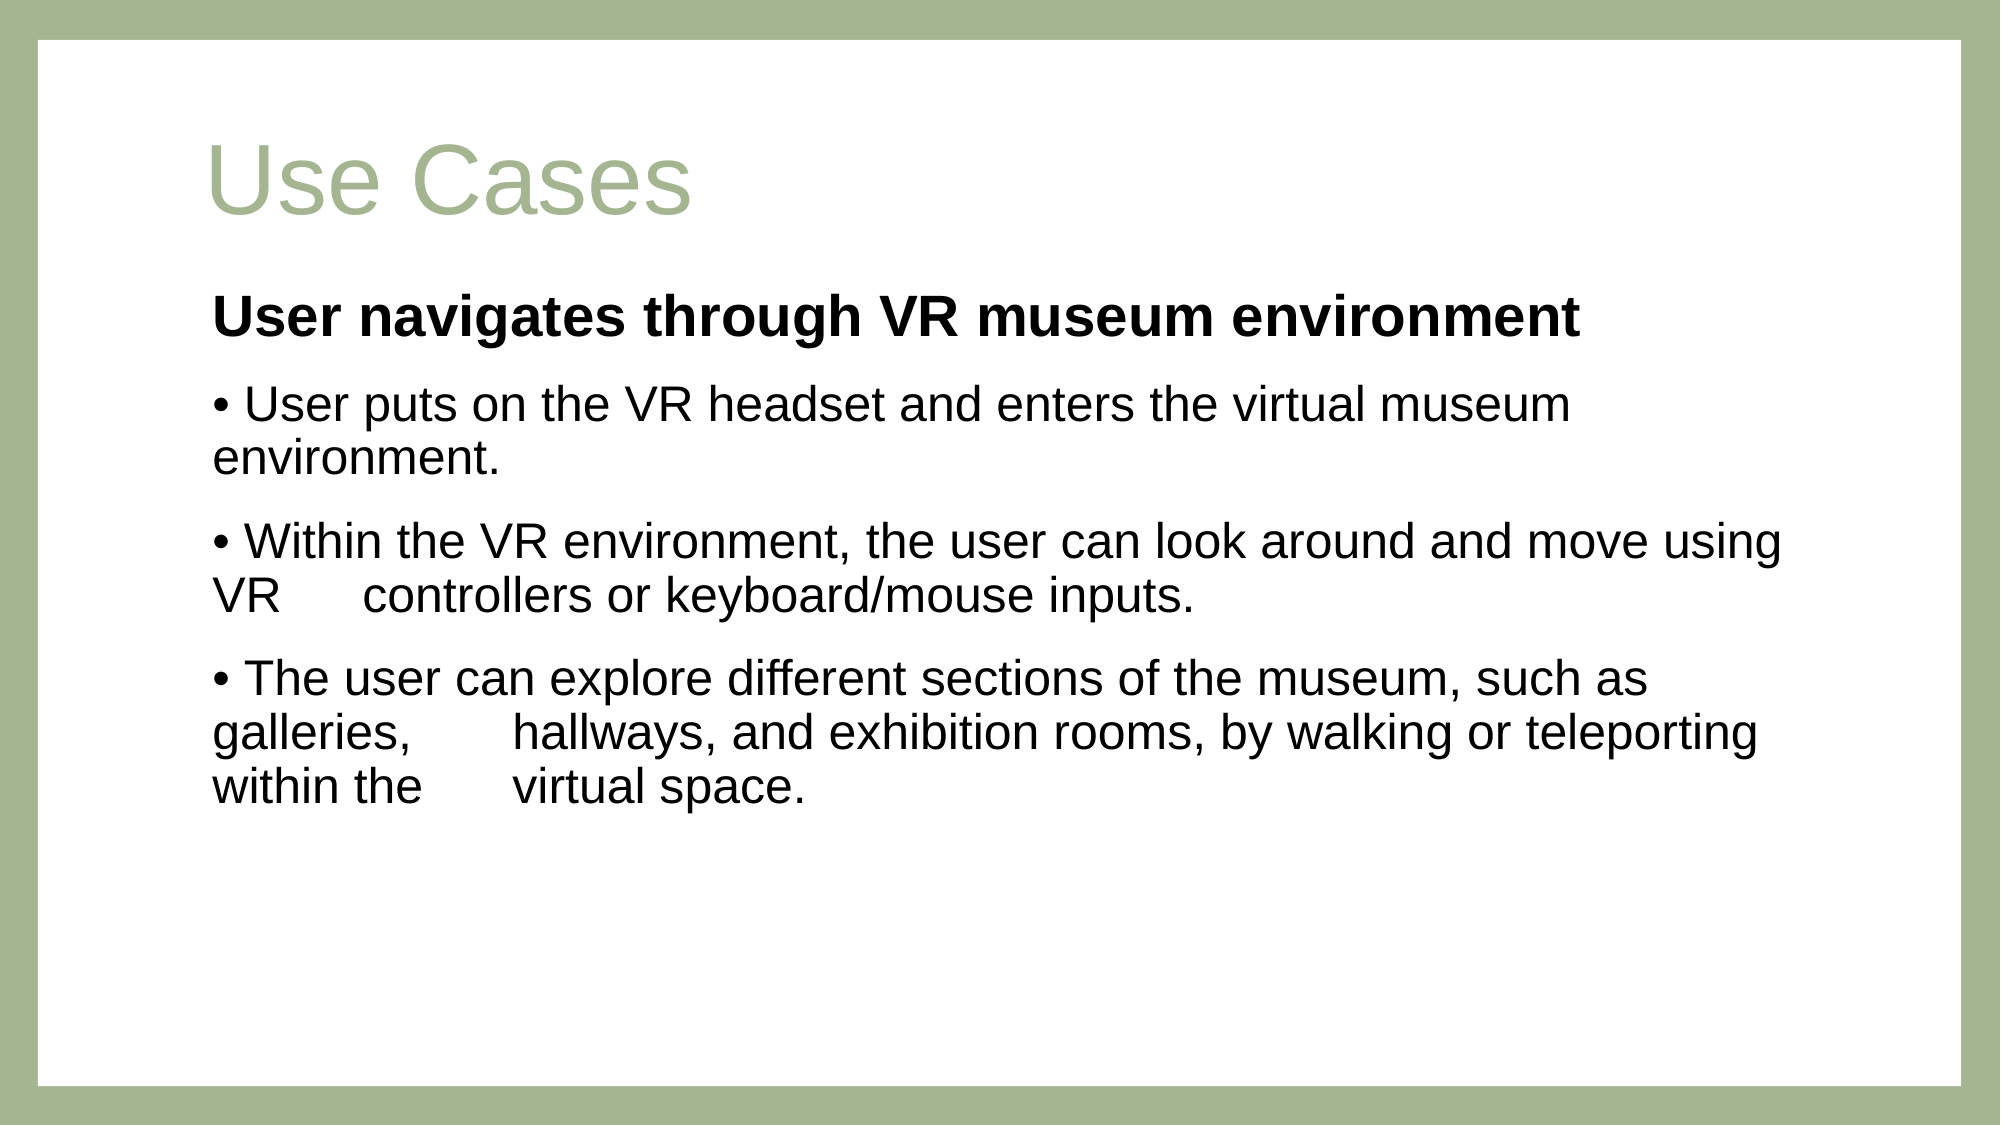

# Use Cases
User navigates through VR museum environment
• User puts on the VR headset and enters the virtual museum environment.
• Within the VR environment, the user can look around and move using VR   	controllers or keyboard/mouse inputs.
• The user can explore different sections of the museum, such as galleries, 	hallways, and exhibition rooms, by walking or teleporting within the 	virtual space.